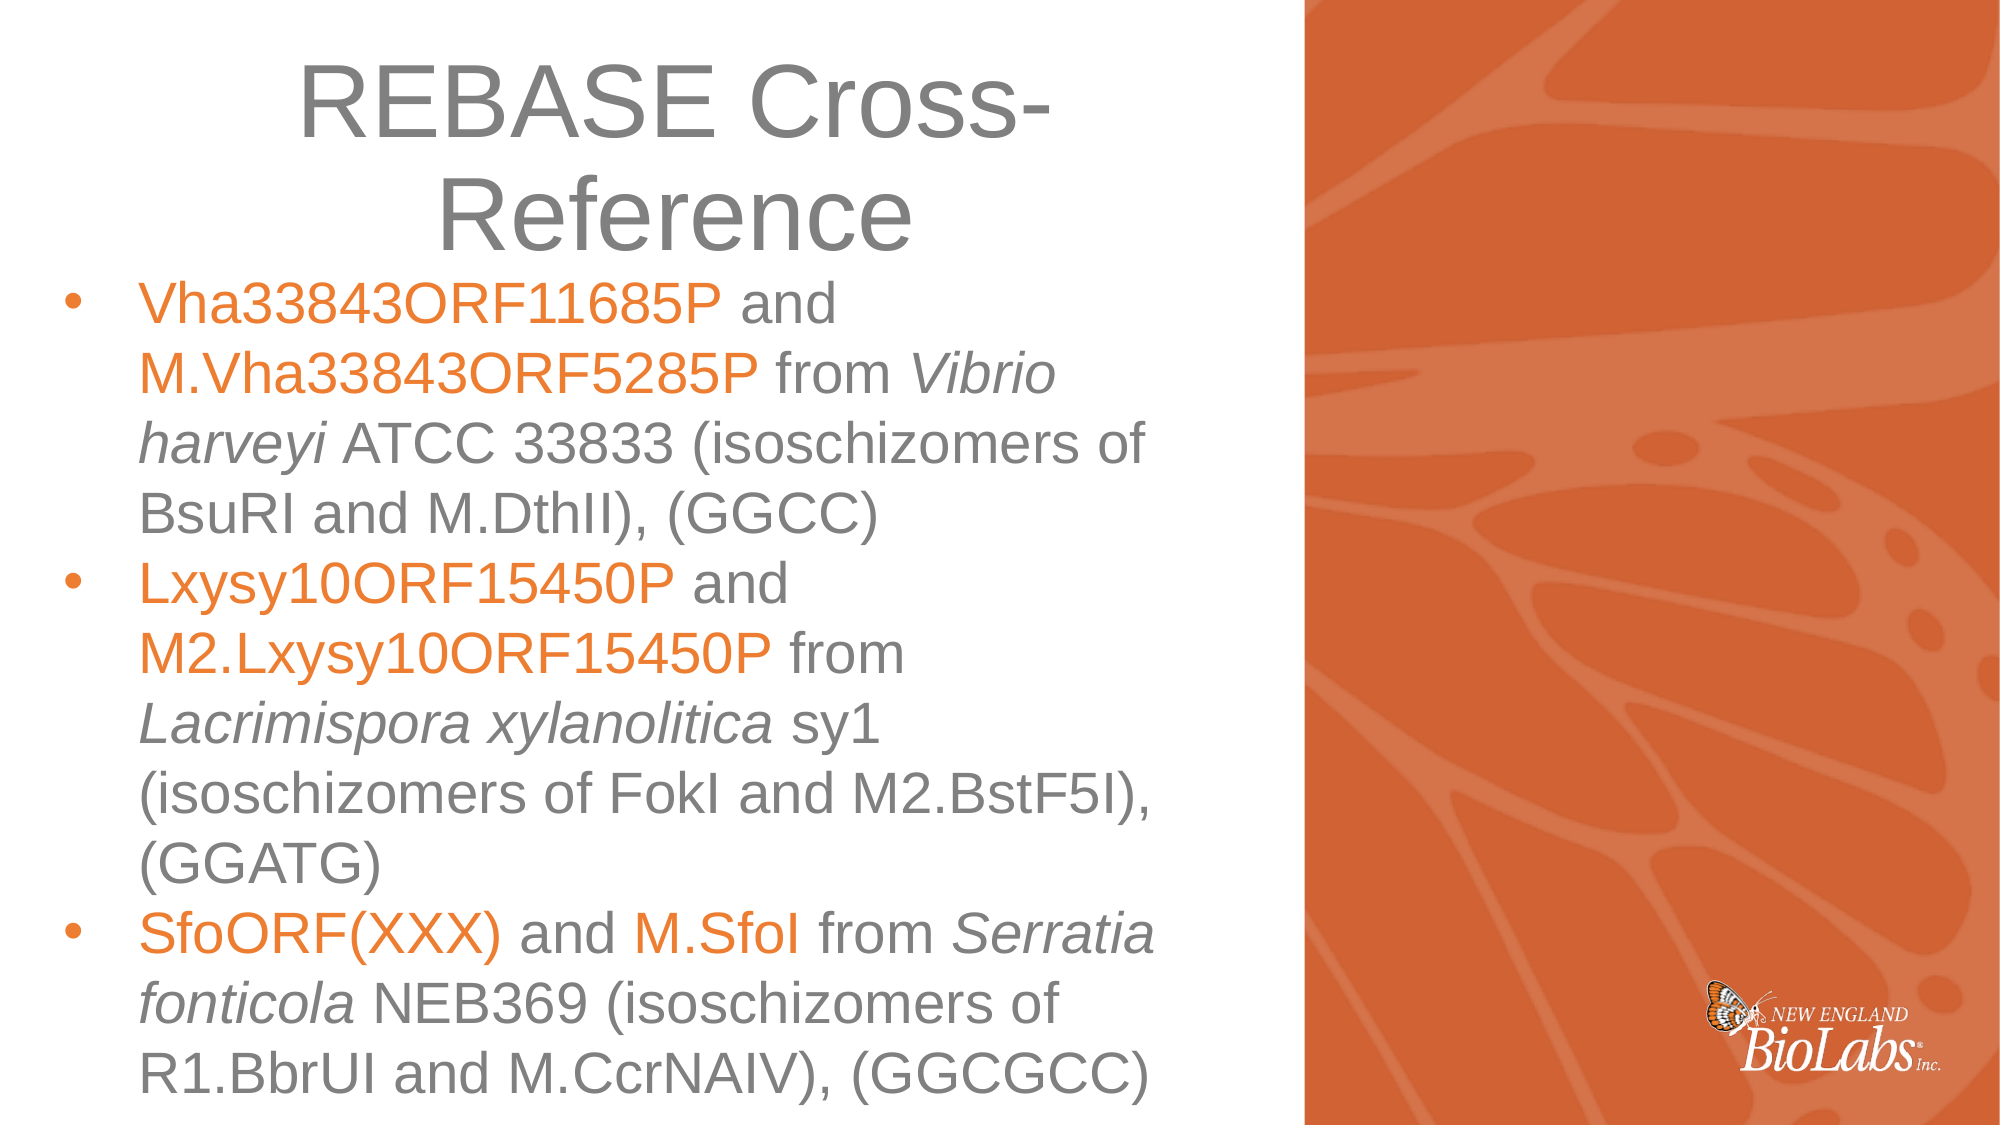

REBASE Cross-Reference
Vha33843ORF11685P and M.Vha33843ORF5285P from Vibrio harveyi ATCC 33833 (isoschizomers of BsuRI and M.DthII), (GGCC)
Lxysy10ORF15450P and M2.Lxysy10ORF15450P from Lacrimispora xylanolitica sy1 (isoschizomers of FokI and M2.BstF5I), (GGATG)
SfoORF(XXX) and M.SfoI from Serratia fonticola NEB369 (isoschizomers of R1.BbrUI and M.CcrNAIV), (GGCGCC)